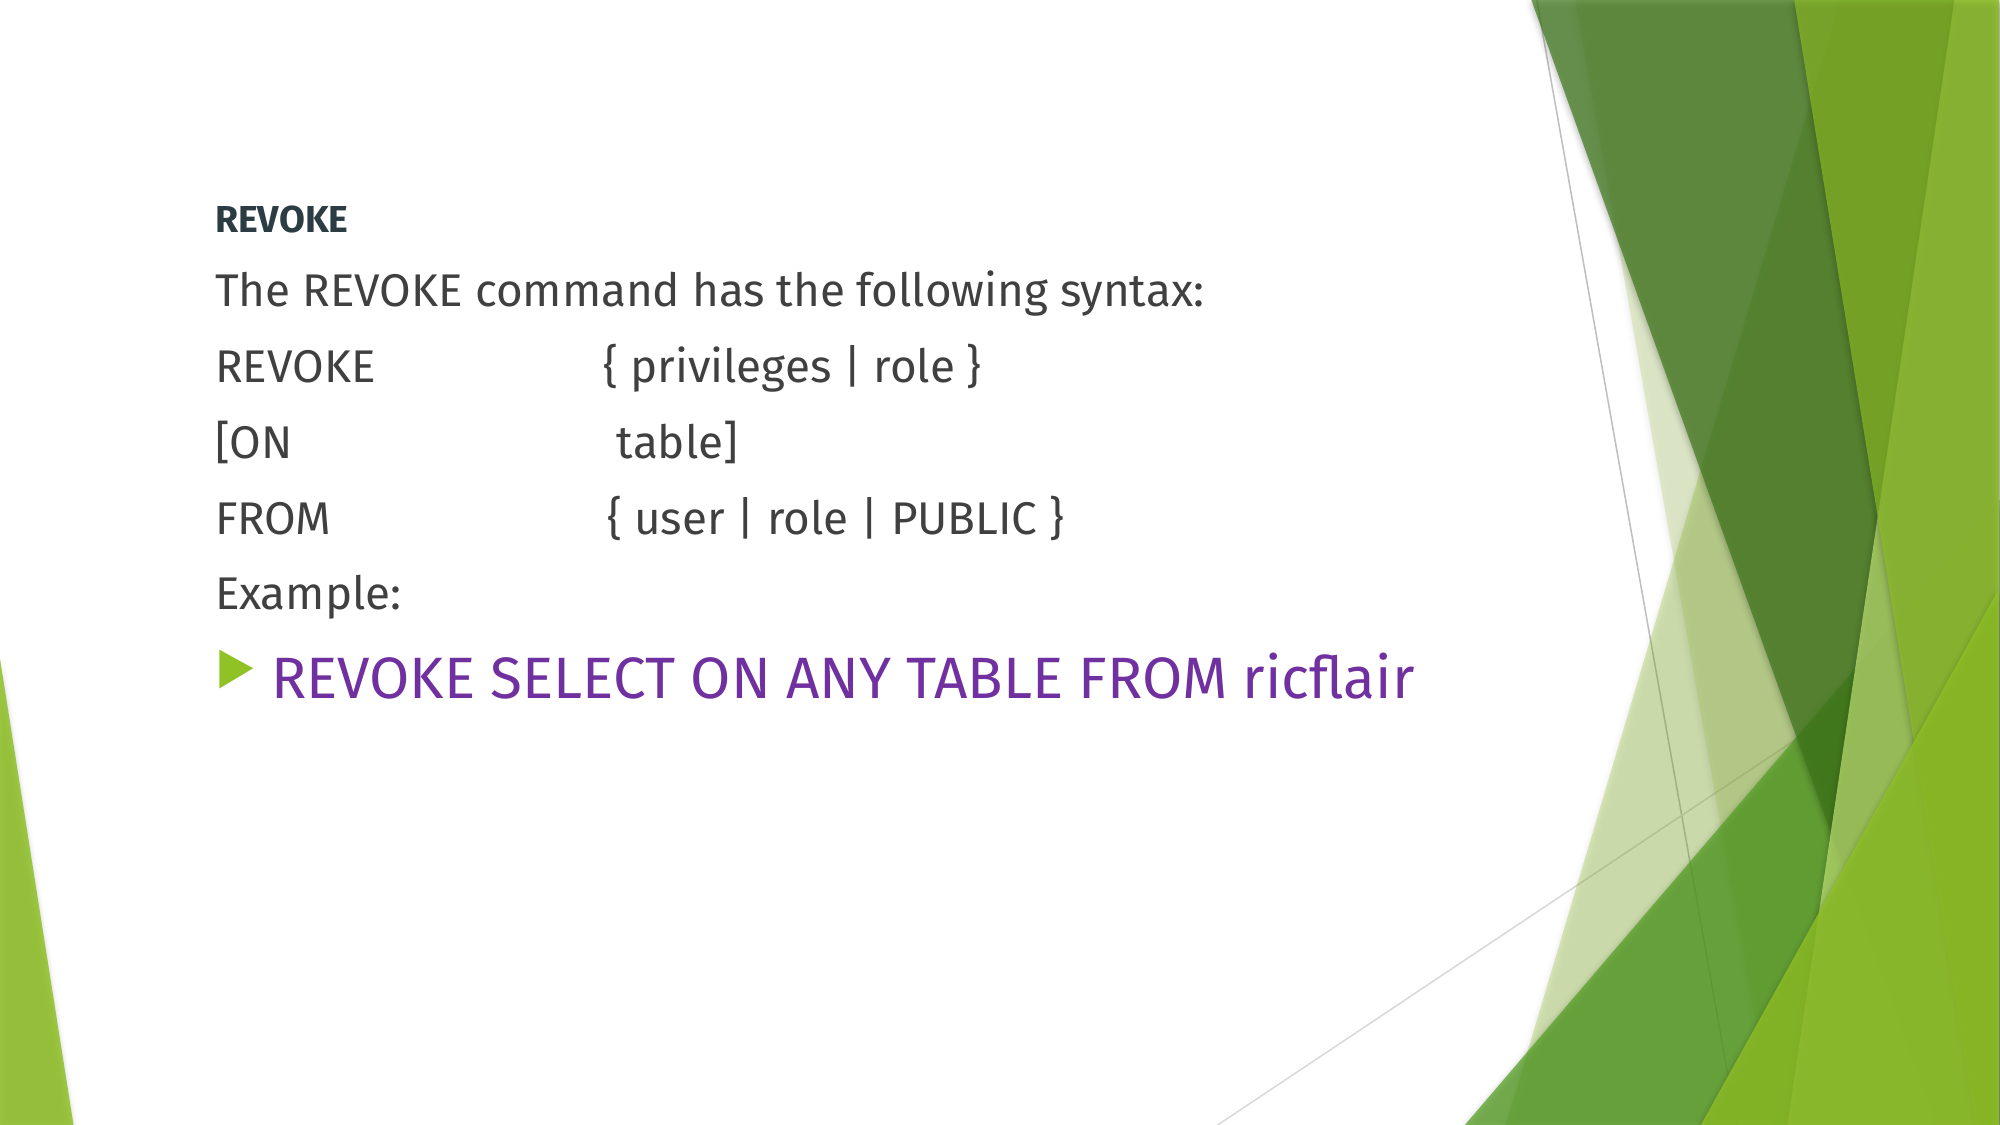

REVOKE
The REVOKE command has the following syntax:
REVOKE                   { privileges | role }
[ON                           table]
FROM                       { user | role | PUBLIC }
Example:
REVOKE SELECT ON ANY TABLE FROM ricflair